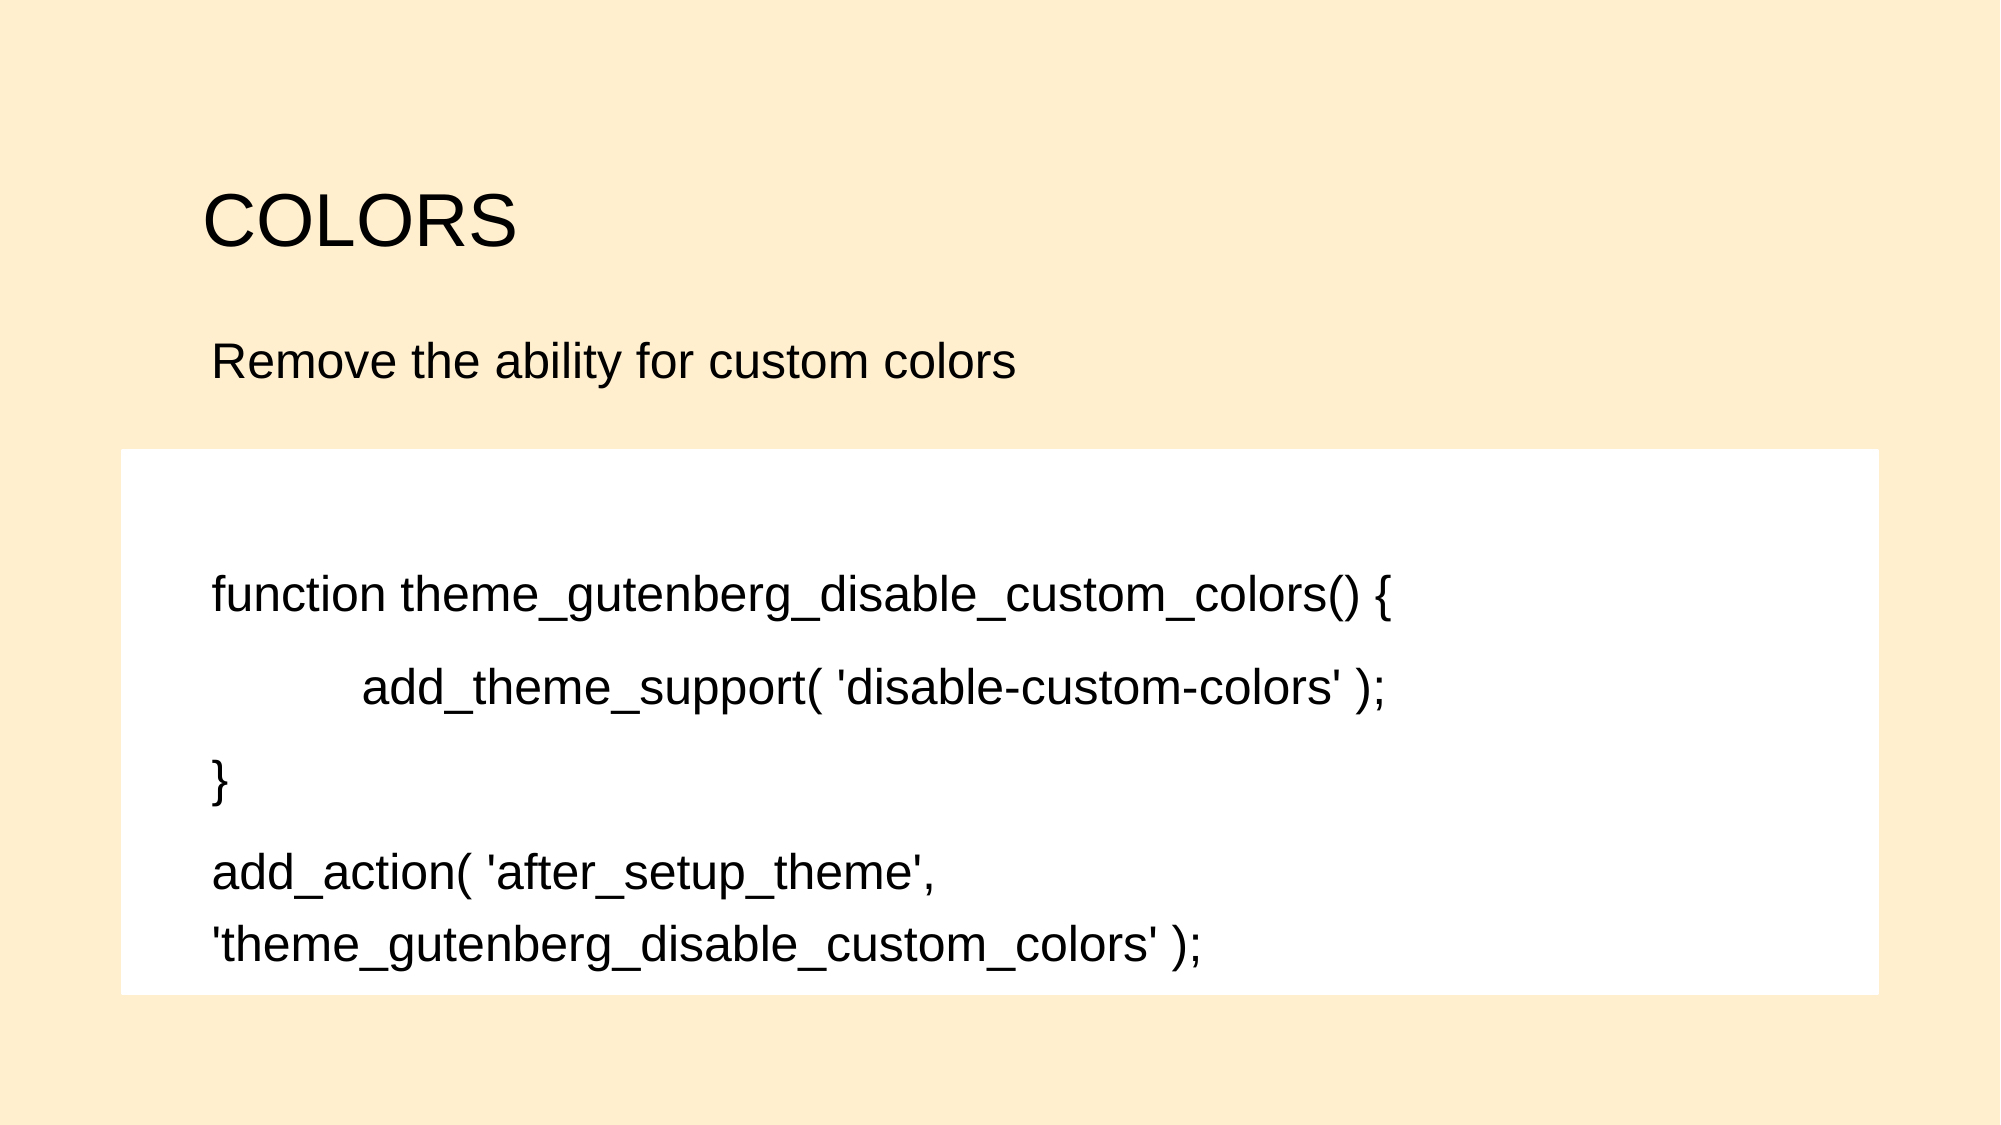

# Colors
Remove the ability for custom colors

function theme_gutenberg_disable_custom_colors() {
	add_theme_support( 'disable-custom-colors' );
}
add_action( 'after_setup_theme', 'theme_gutenberg_disable_custom_colors' );